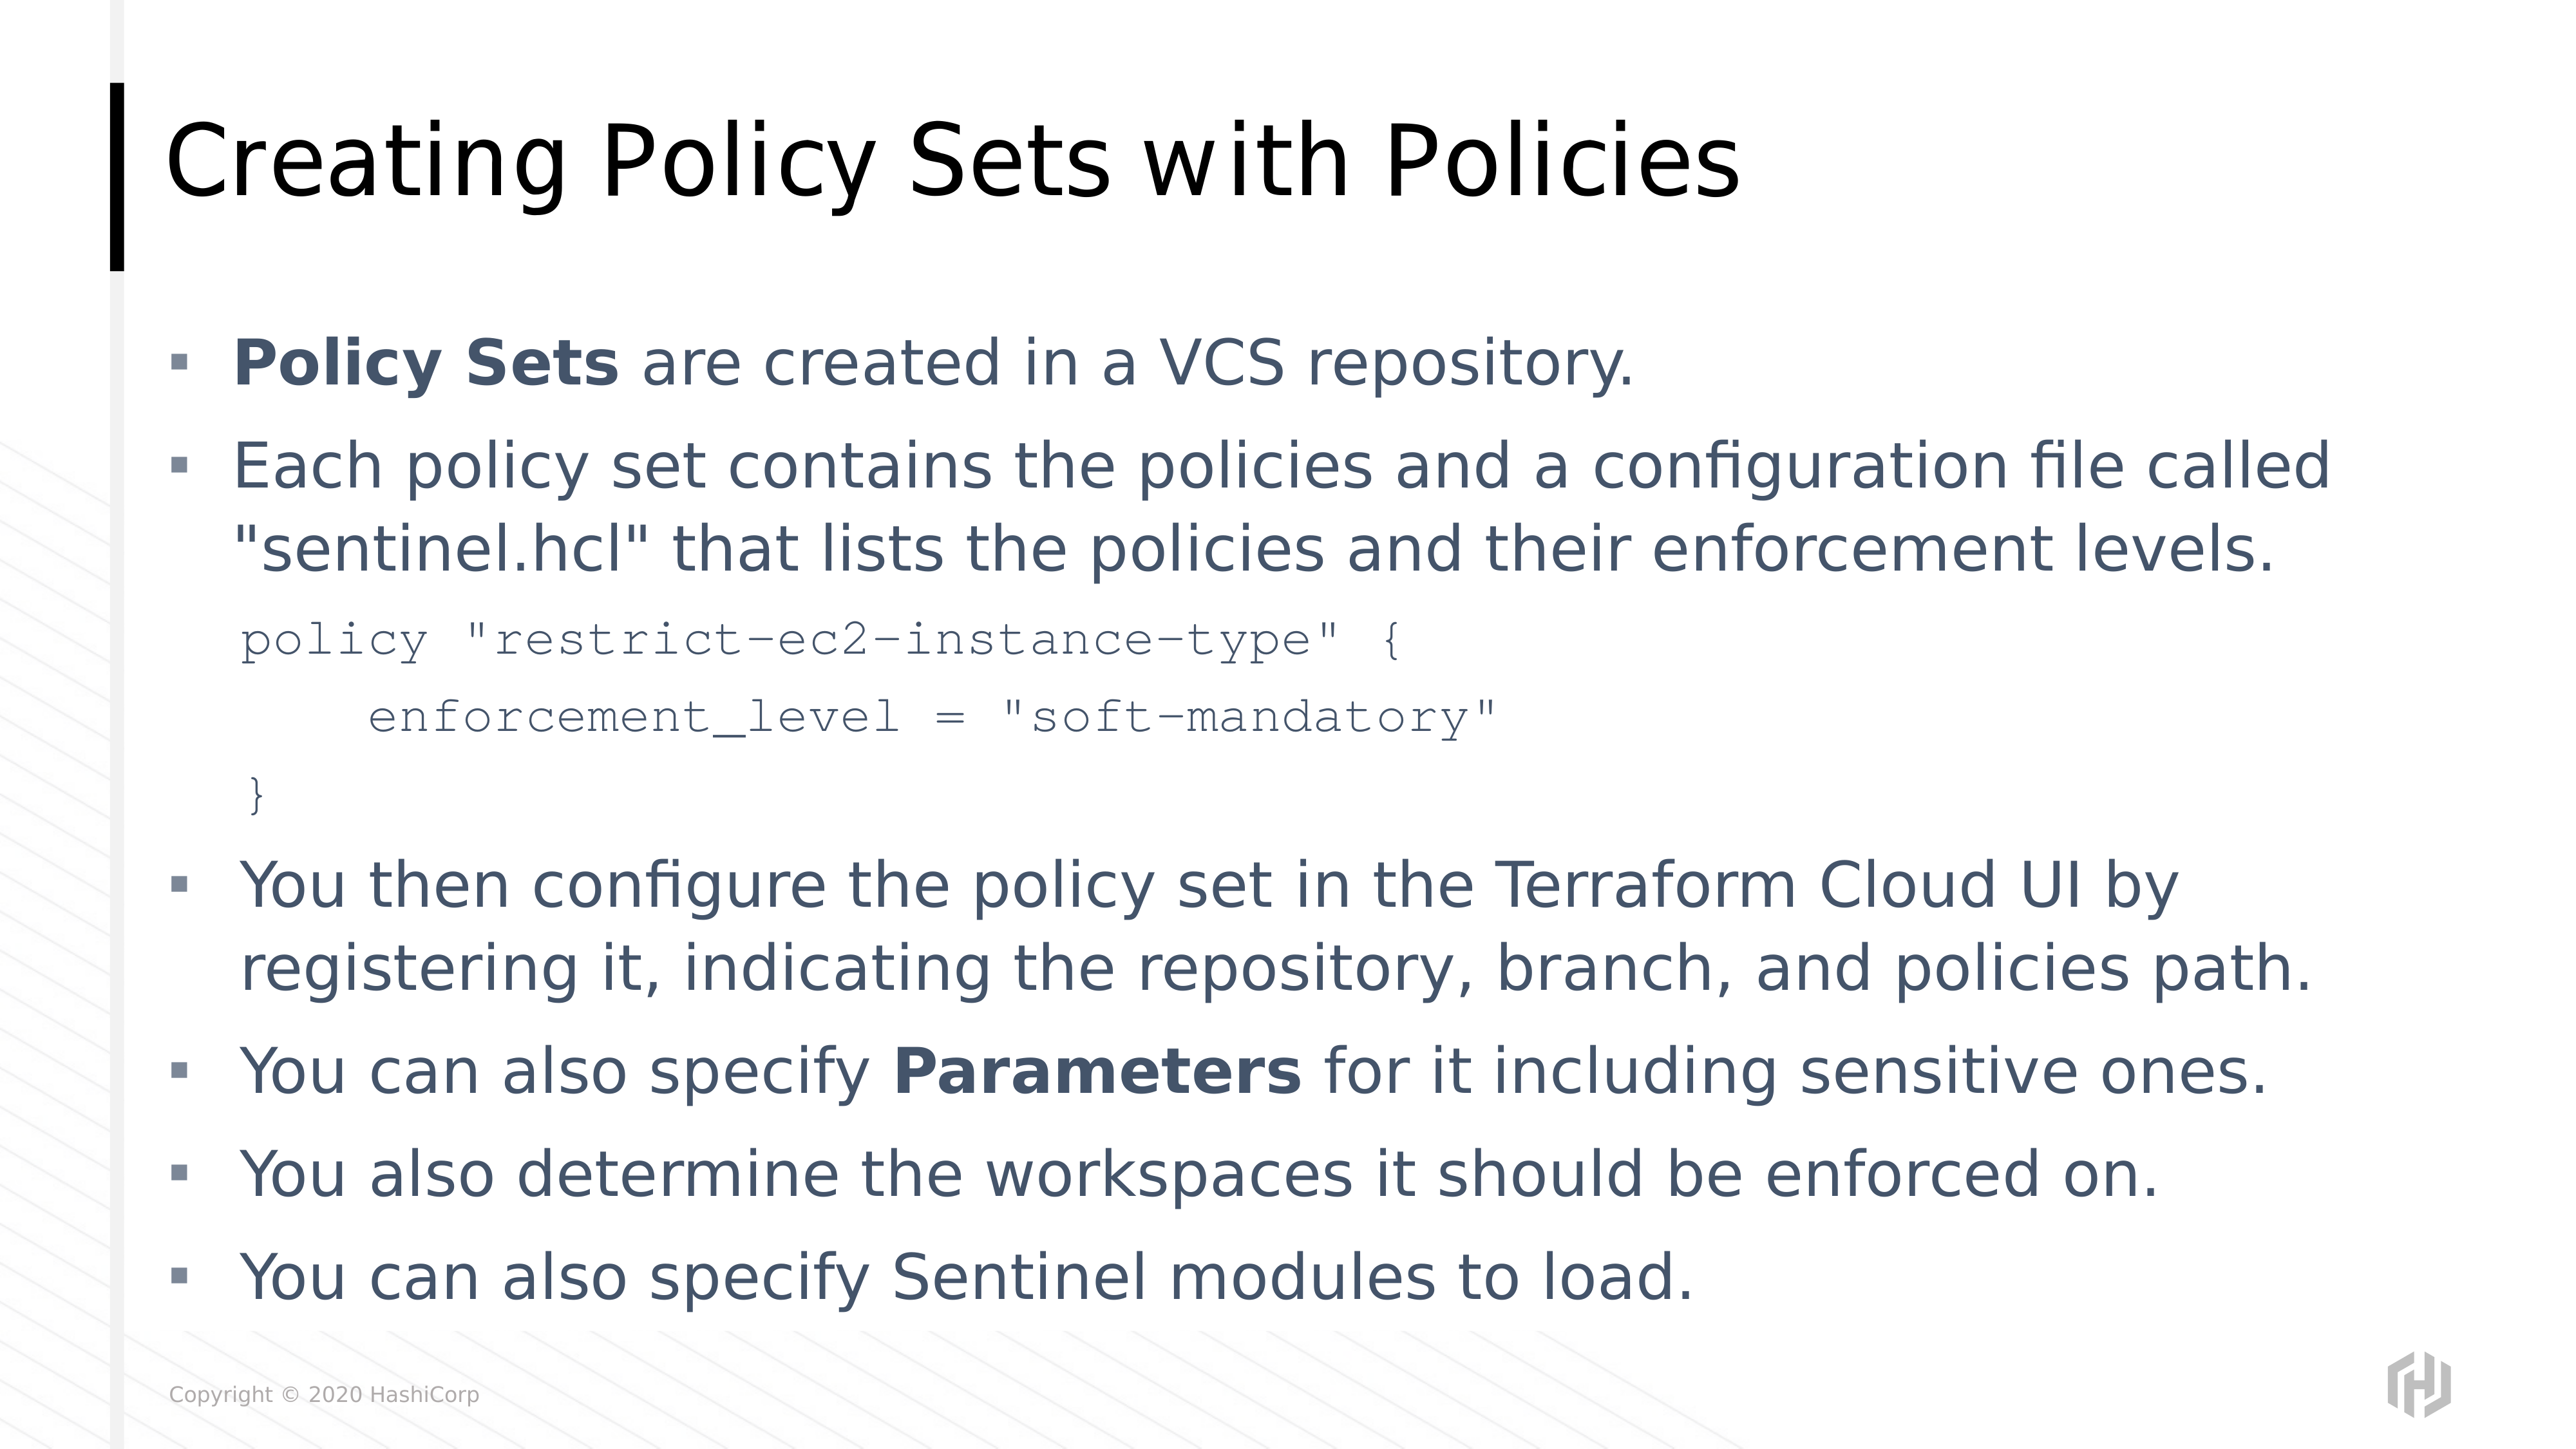

# Creating Policy Sets with Policies
Policy Sets are created in a VCS repository.
Each policy set contains the policies and a configuration file called "sentinel.hcl" that lists the policies and their enforcement levels.
policy "restrict-ec2-instance-type" {
    enforcement_level = "soft-mandatory"
}
You then configure the policy set in the Terraform Cloud UI by registering it, indicating the repository, branch, and policies path.
You can also specify Parameters for it including sensitive ones.
You also determine the workspaces it should be enforced on.
You can also specify Sentinel modules to load.